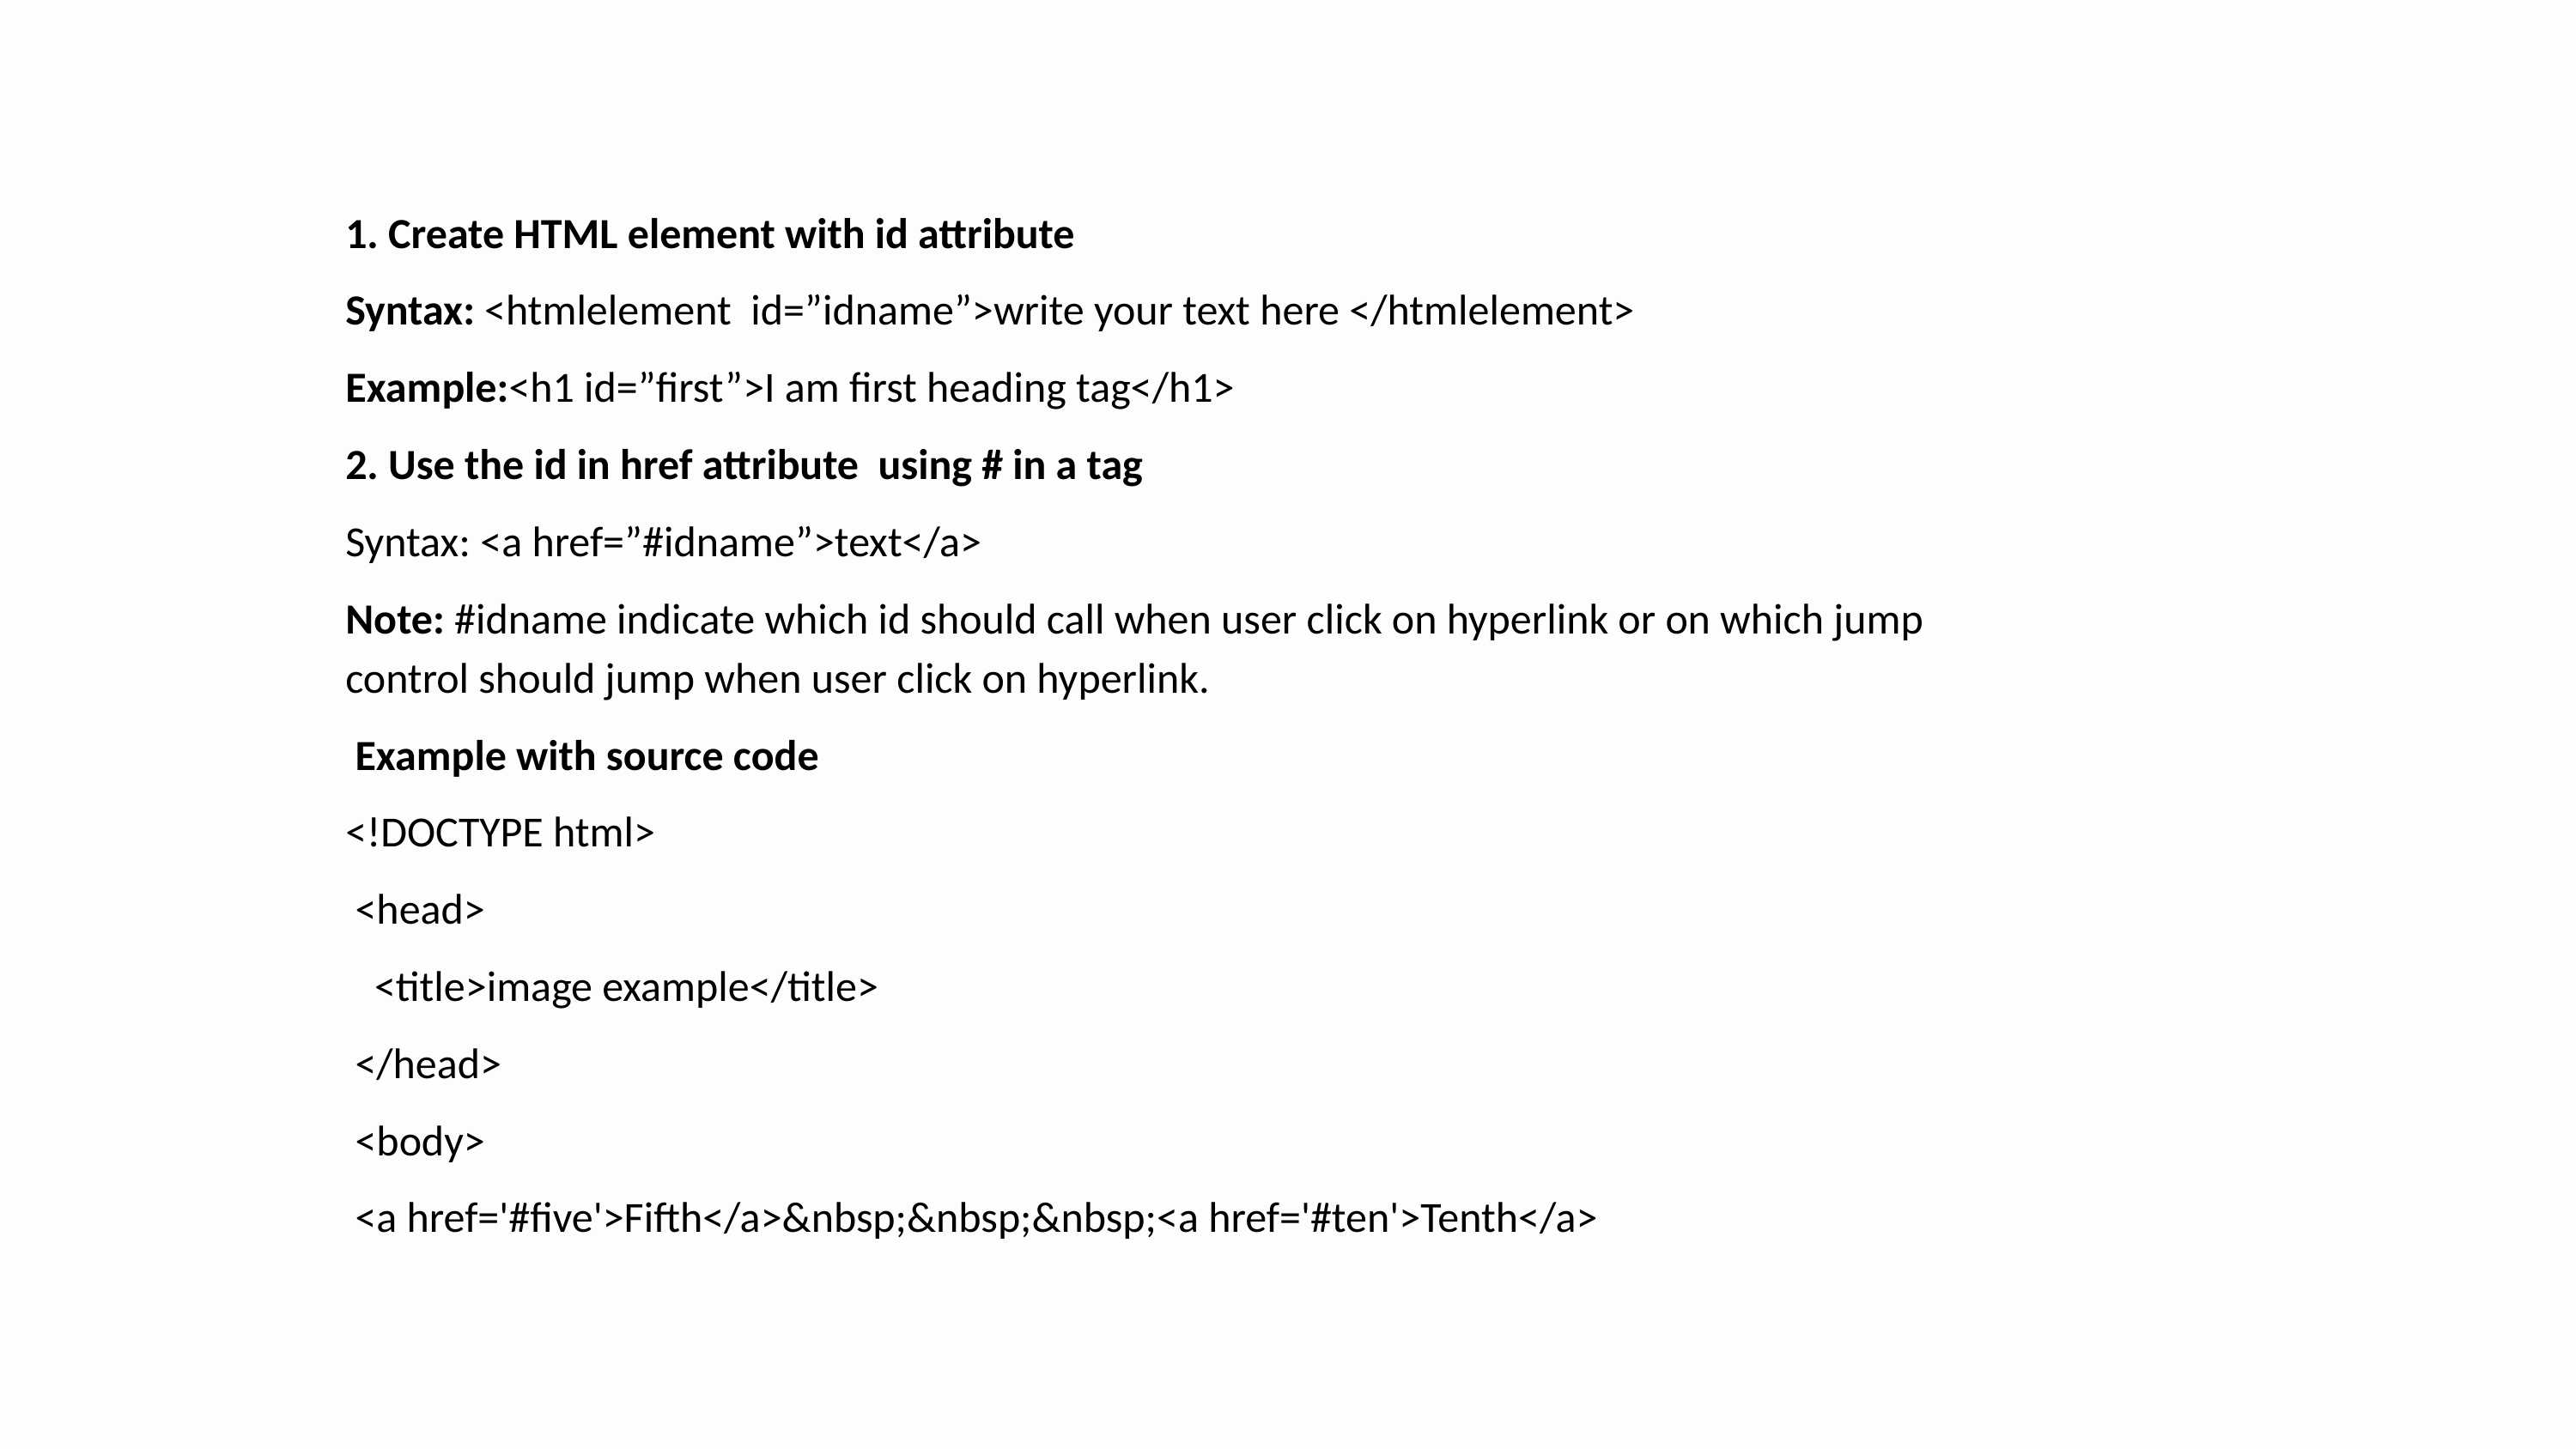

1. Create HTML element with id attribute
Syntax: <htmlelement  id=”idname”>write your text here </htmlelement>
Example:<h1 id=”first”>I am first heading tag</h1>
2. Use the id in href attribute  using # in a tag
Syntax: <a href=”#idname”>text</a>
Note: #idname indicate which id should call when user click on hyperlink or on which jump control should jump when user click on hyperlink.
 Example with source code
<!DOCTYPE html>
 <head>
   <title>image example</title>
 </head>
 <body>
 <a href='#five'>Fifth</a>&nbsp;&nbsp;&nbsp;<a href='#ten'>Tenth</a>